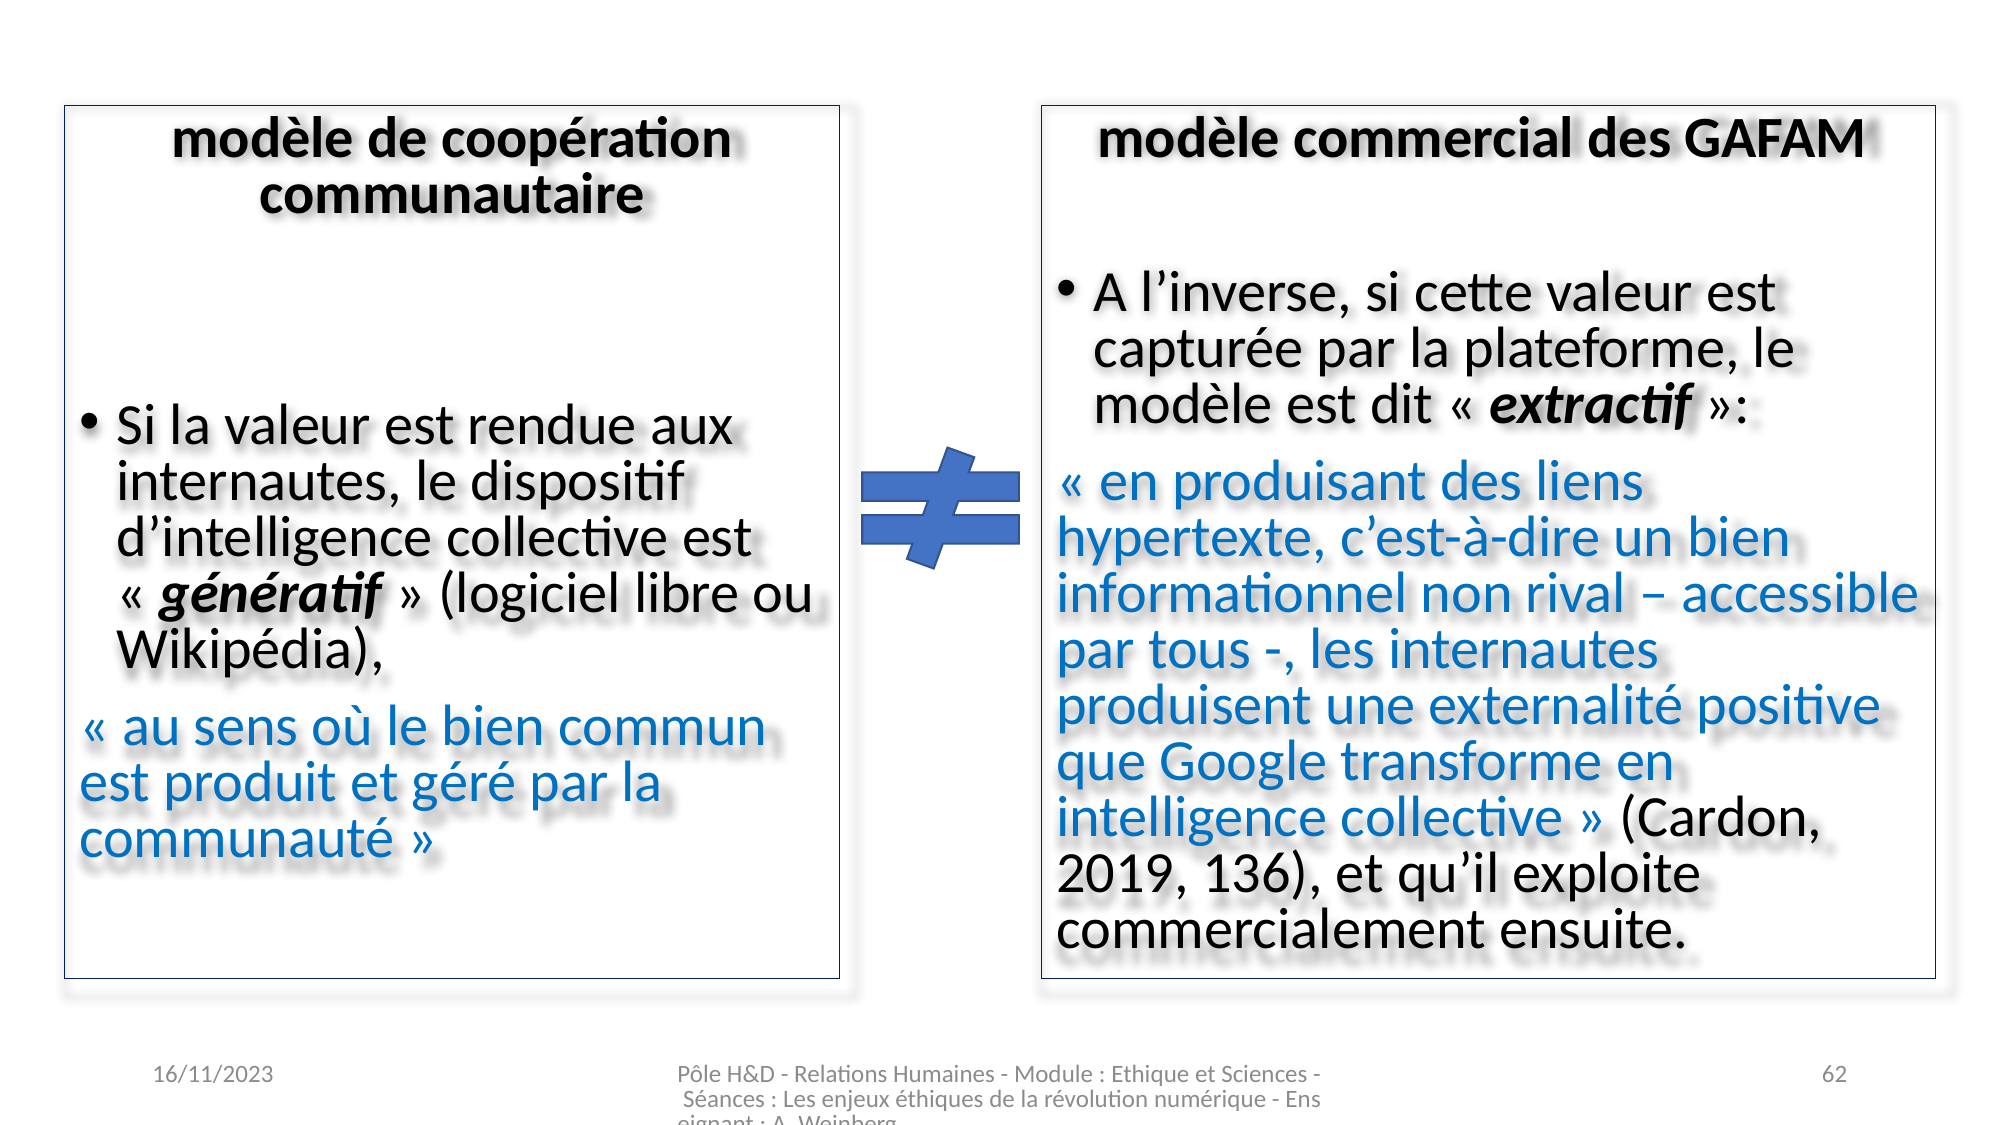

modèle de coopération communautaire

Si la valeur est rendue aux internautes, le dispositif d’intelligence collective est « génératif » (logiciel libre ou Wikipédia),
« au sens où le bien commun est produit et géré par la communauté »

modèle commercial des GAFAM

A l’inverse, si cette valeur est capturée par la plateforme, le modèle est dit « extractif »:
« en produisant des liens hypertexte, c’est-à-dire un bien informationnel non rival – accessible par tous -, les internautes produisent une externalité positive que Google transforme en intelligence collective » (Cardon, 2019, 136), et qu’il exploite commercialement ensuite.

16/11/2023
Pôle H&D - Relations Humaines - Module : Ethique et Sciences - Séances : Les enjeux éthiques de la révolution numérique - Enseignant : A. Weinberg
62